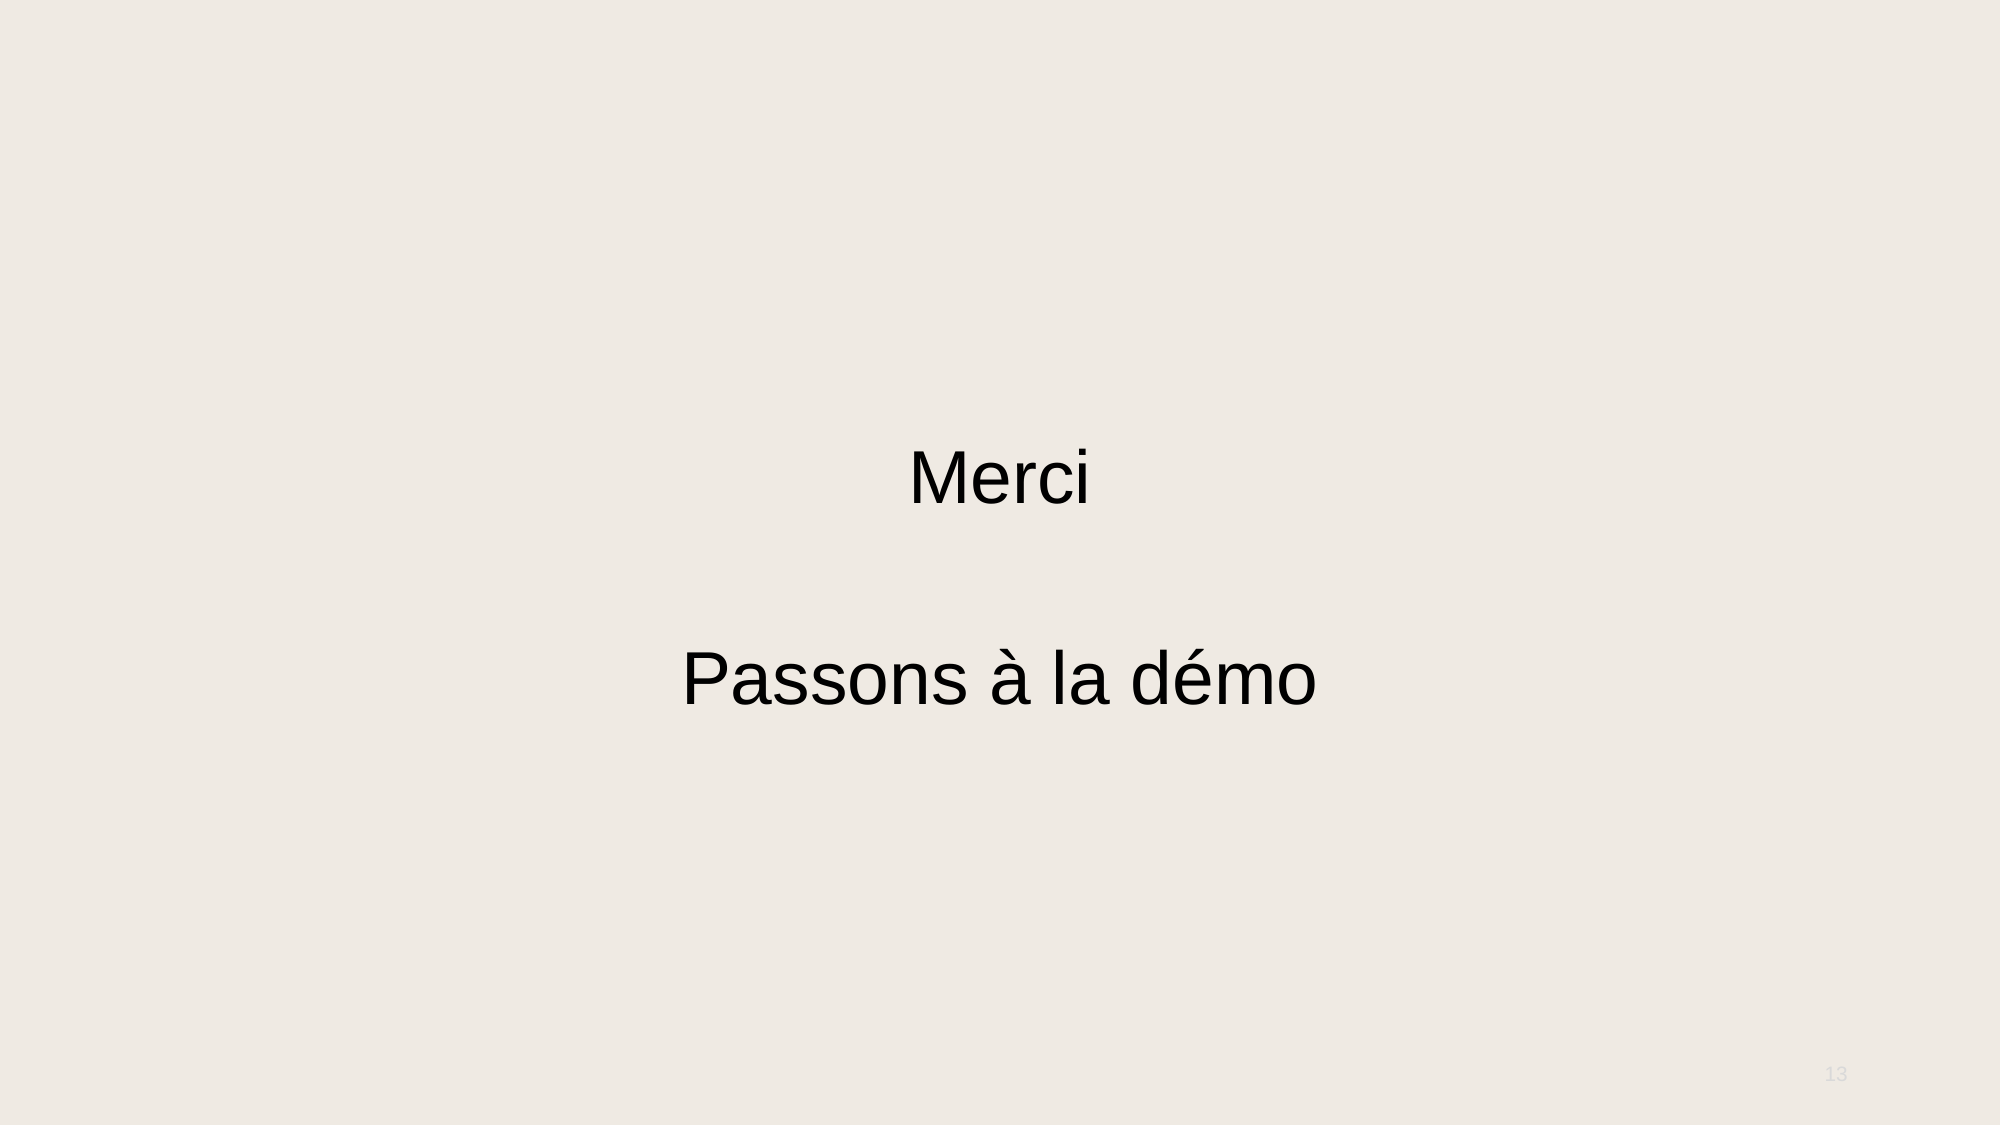

Merci
# Passons à la démo
13